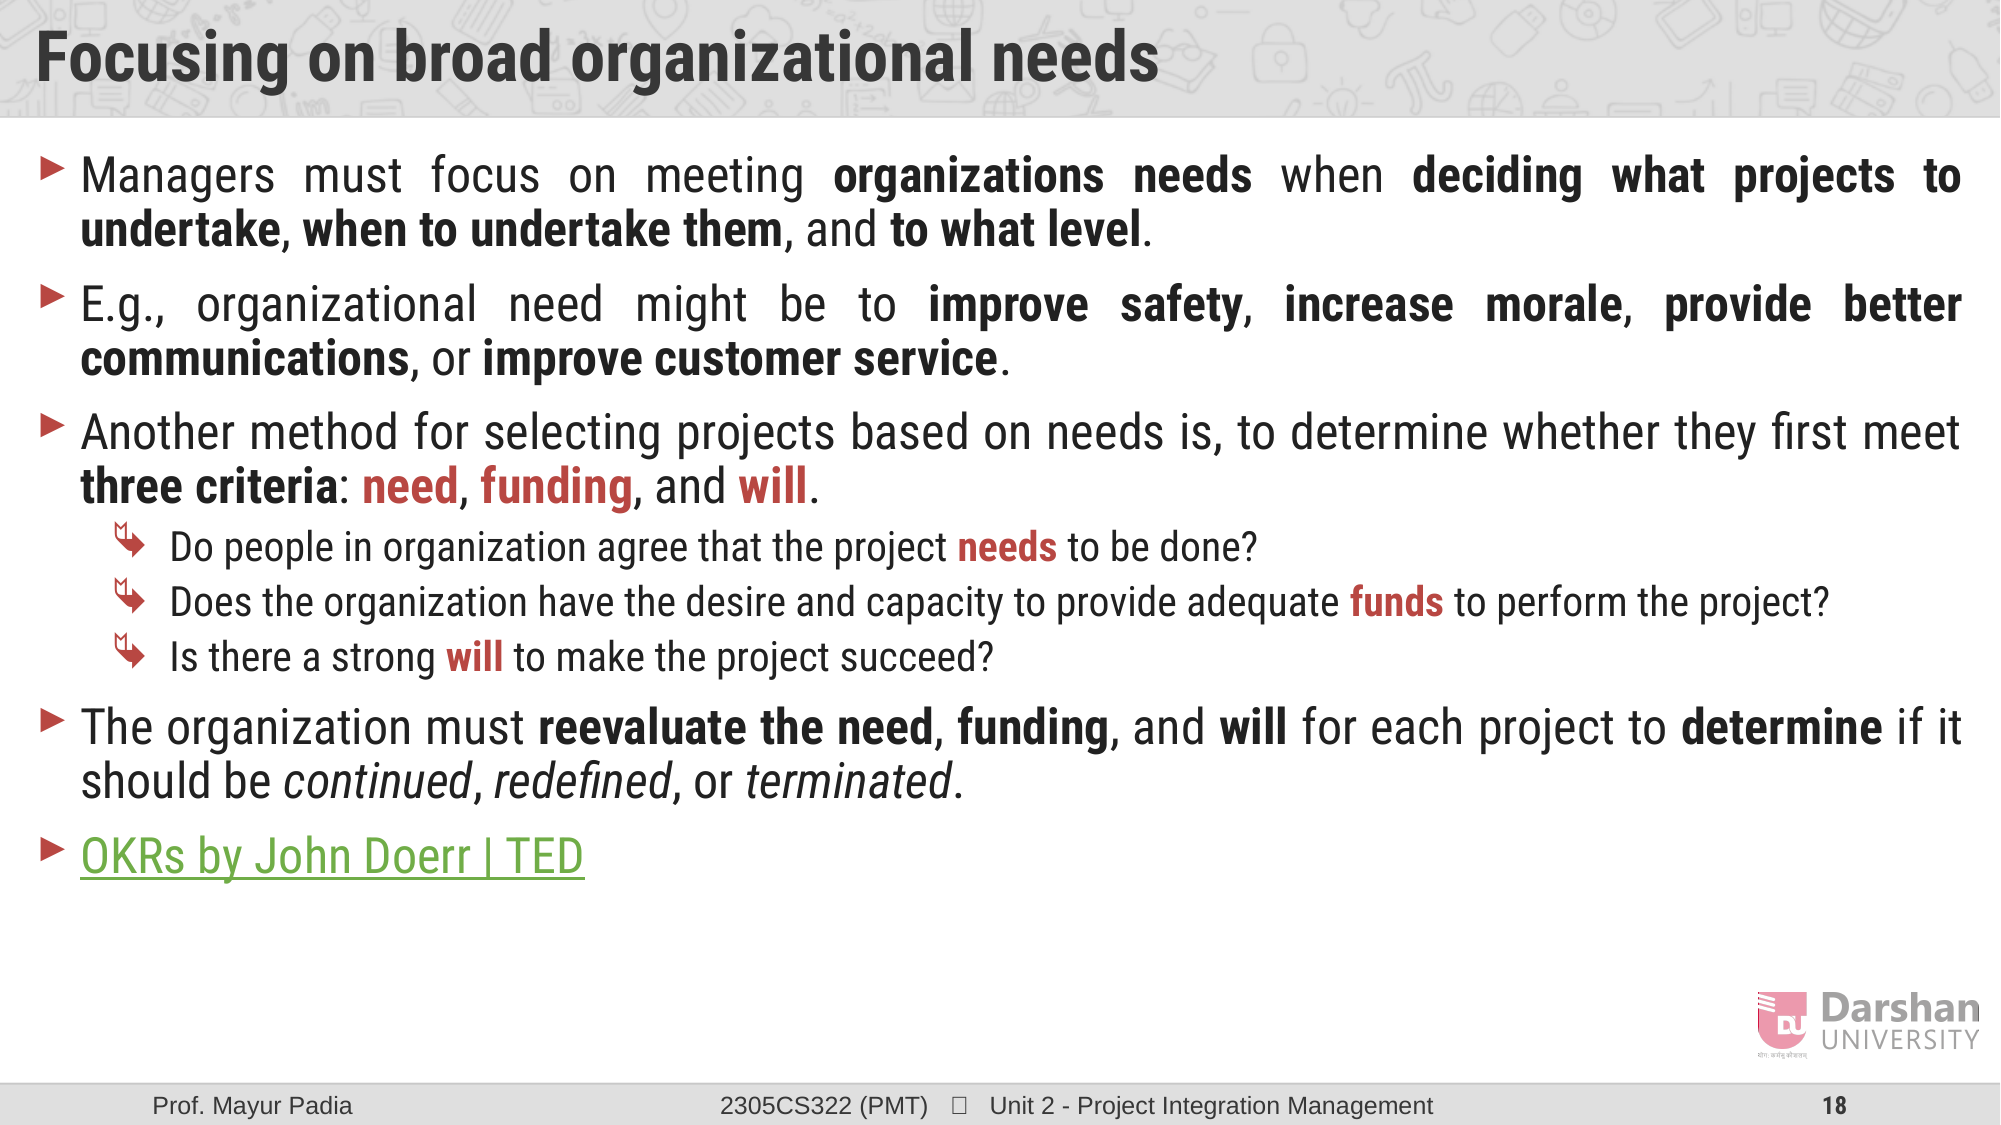

# Focusing on broad organizational needs
Managers must focus on meeting organizations needs when deciding what projects to undertake, when to undertake them, and to what level.
E.g., organizational need might be to improve safety, increase morale, provide better communications, or improve customer service.
Another method for selecting projects based on needs is, to determine whether they first meet three criteria: need, funding, and will.
Do people in organization agree that the project needs to be done?
Does the organization have the desire and capacity to provide adequate funds to perform the project?
Is there a strong will to make the project succeed?
The organization must reevaluate the need, funding, and will for each project to determine if it should be continued, redefined, or terminated.
OKRs by John Doerr | TED